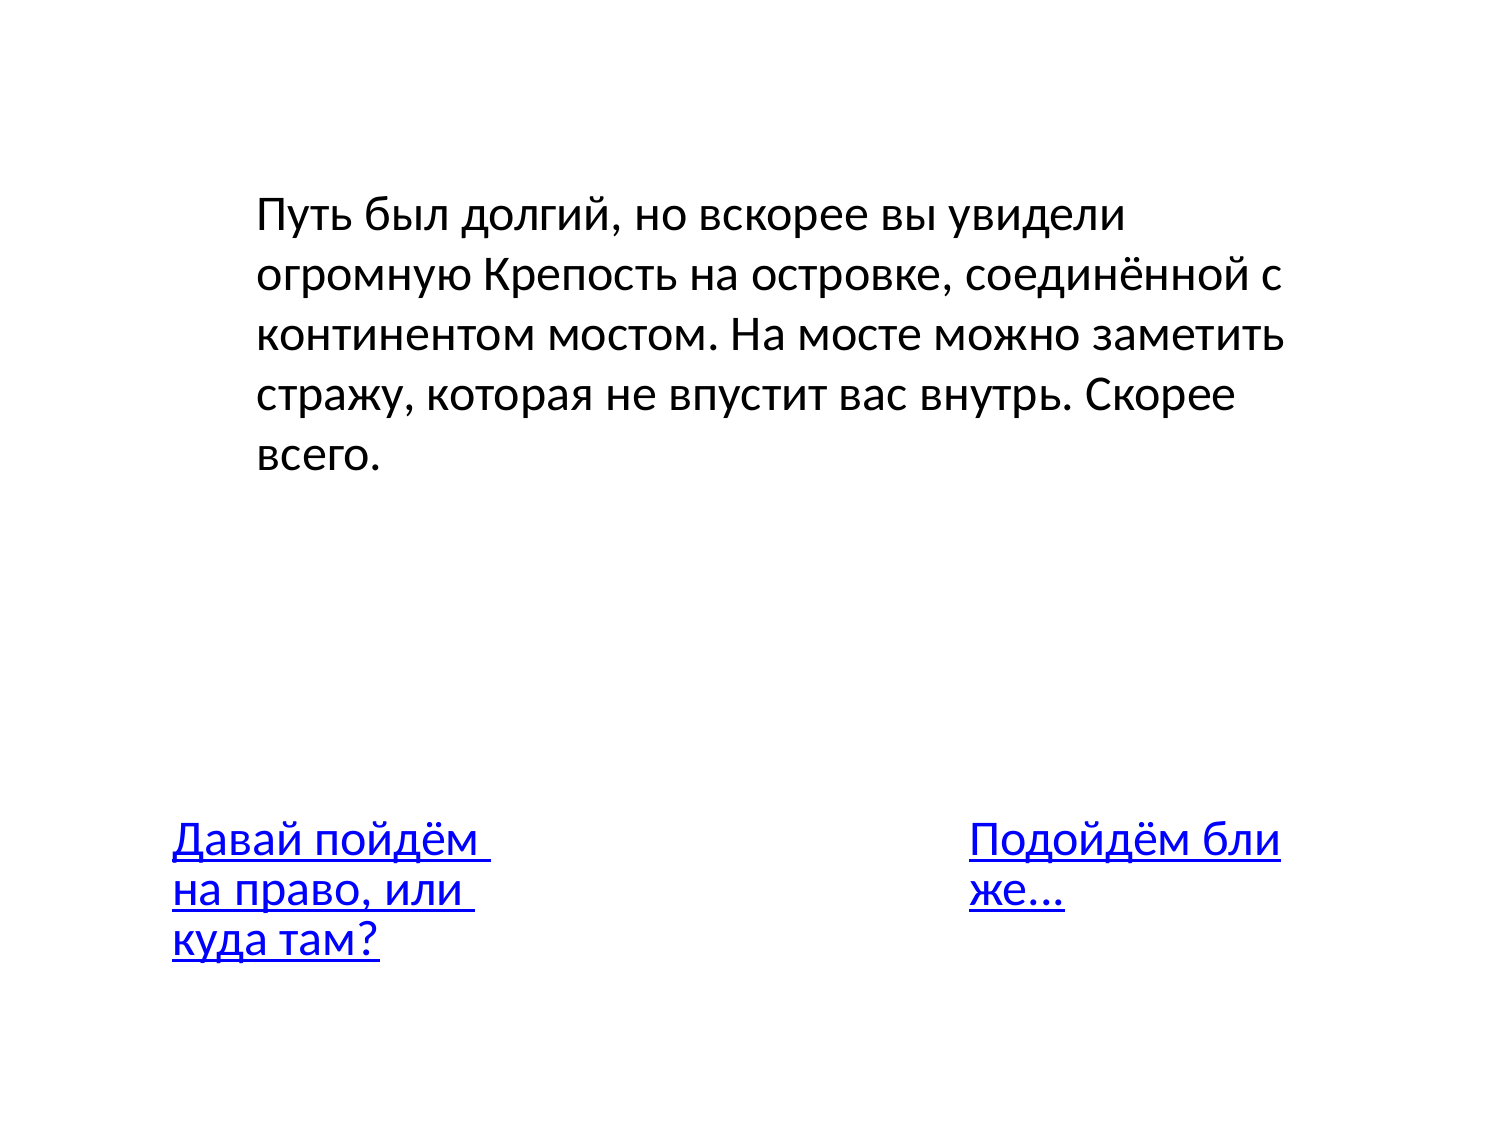

Путь был долгий, но вскорее вы увидели огромную Крепость на островке, соединённой с континентом мостом. На мосте можно заметить стражу, которая не впустит вас внутрь. Скорее всего.
Давай пойдём на право, или куда там?
Подойдём ближе...